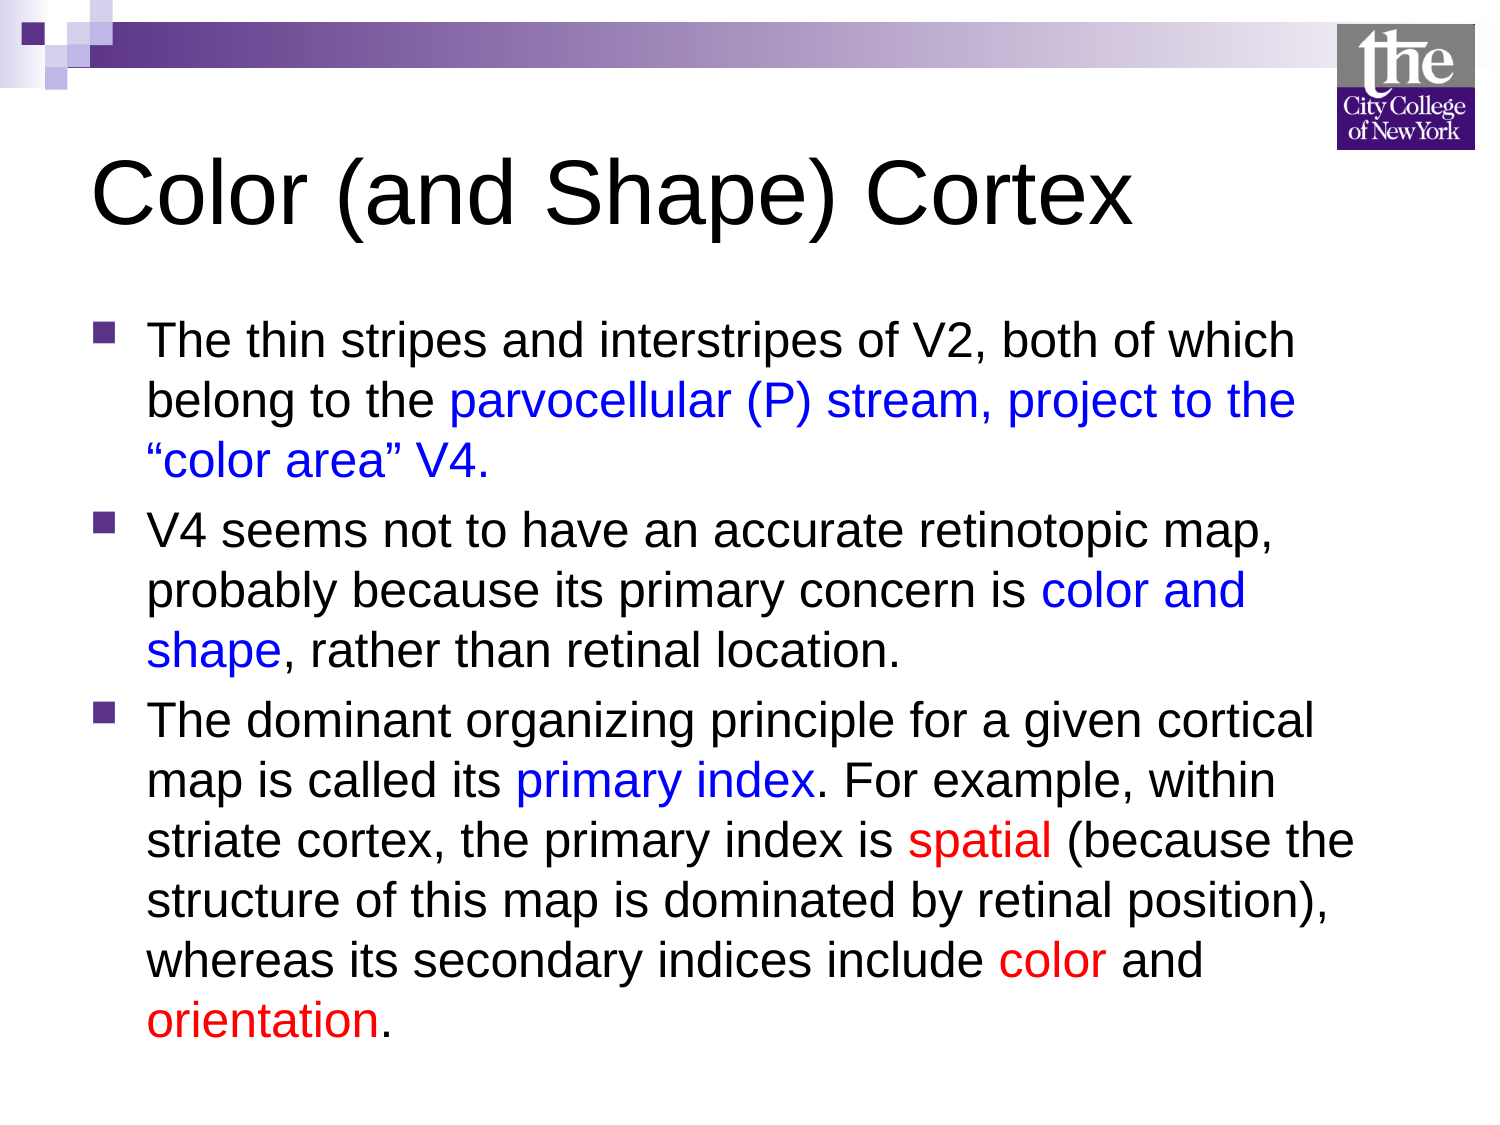

# Color (and Shape) Cortex
The thin stripes and interstripes of V2, both of which belong to the parvocellular (P) stream, project to the “color area” V4.
V4 seems not to have an accurate retinotopic map, probably because its primary concern is color and shape, rather than retinal location.
The dominant organizing principle for a given cortical map is called its primary index. For example, within striate cortex, the primary index is spatial (because the structure of this map is dominated by retinal position), whereas its secondary indices include color and orientation.